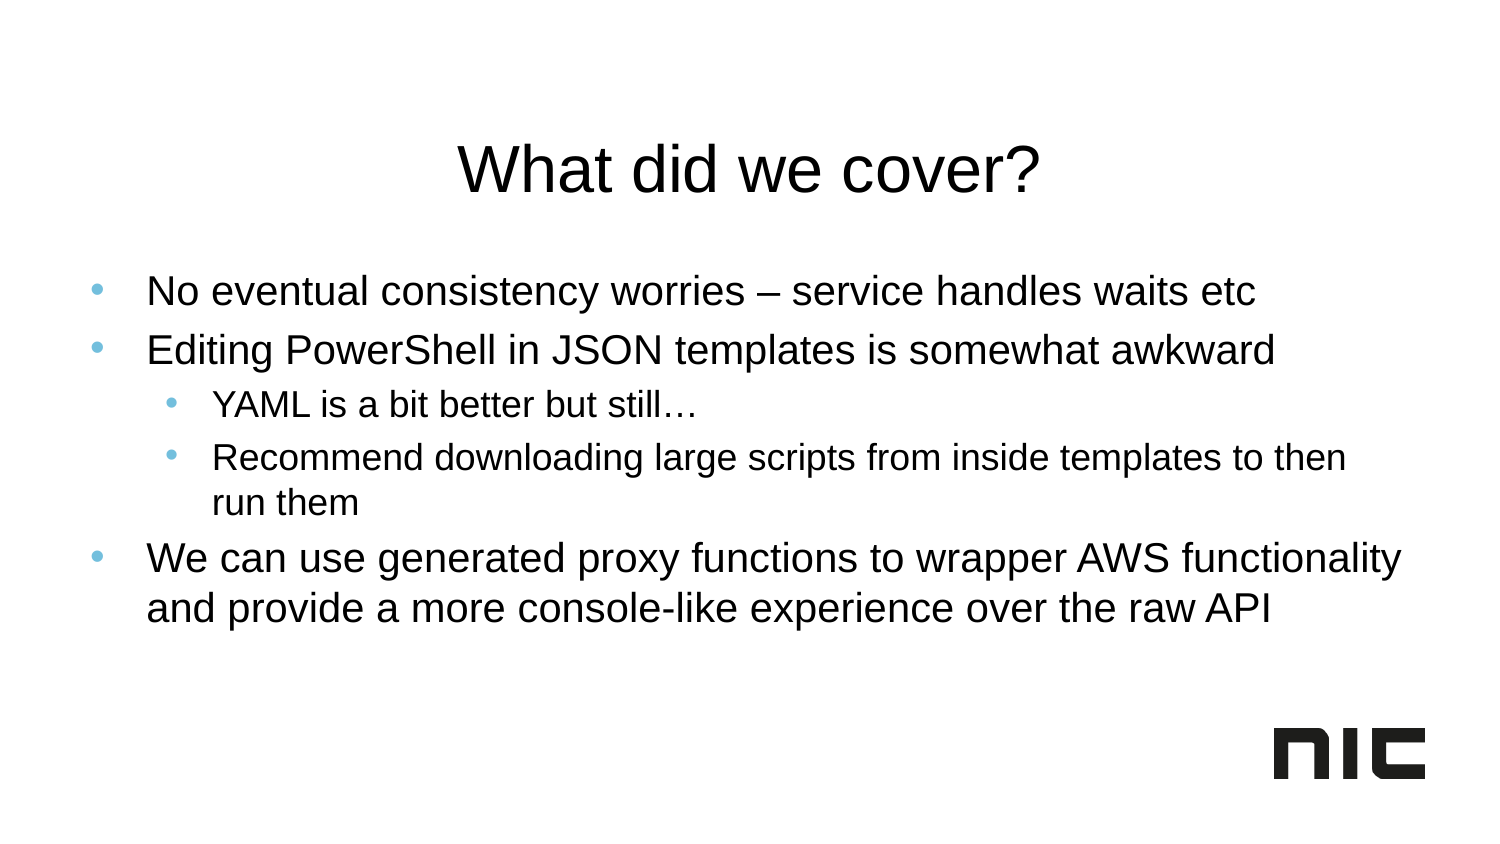

# What did we cover?
No eventual consistency worries – service handles waits etc
Editing PowerShell in JSON templates is somewhat awkward
YAML is a bit better but still…
Recommend downloading large scripts from inside templates to then run them
We can use generated proxy functions to wrapper AWS functionality and provide a more console-like experience over the raw API